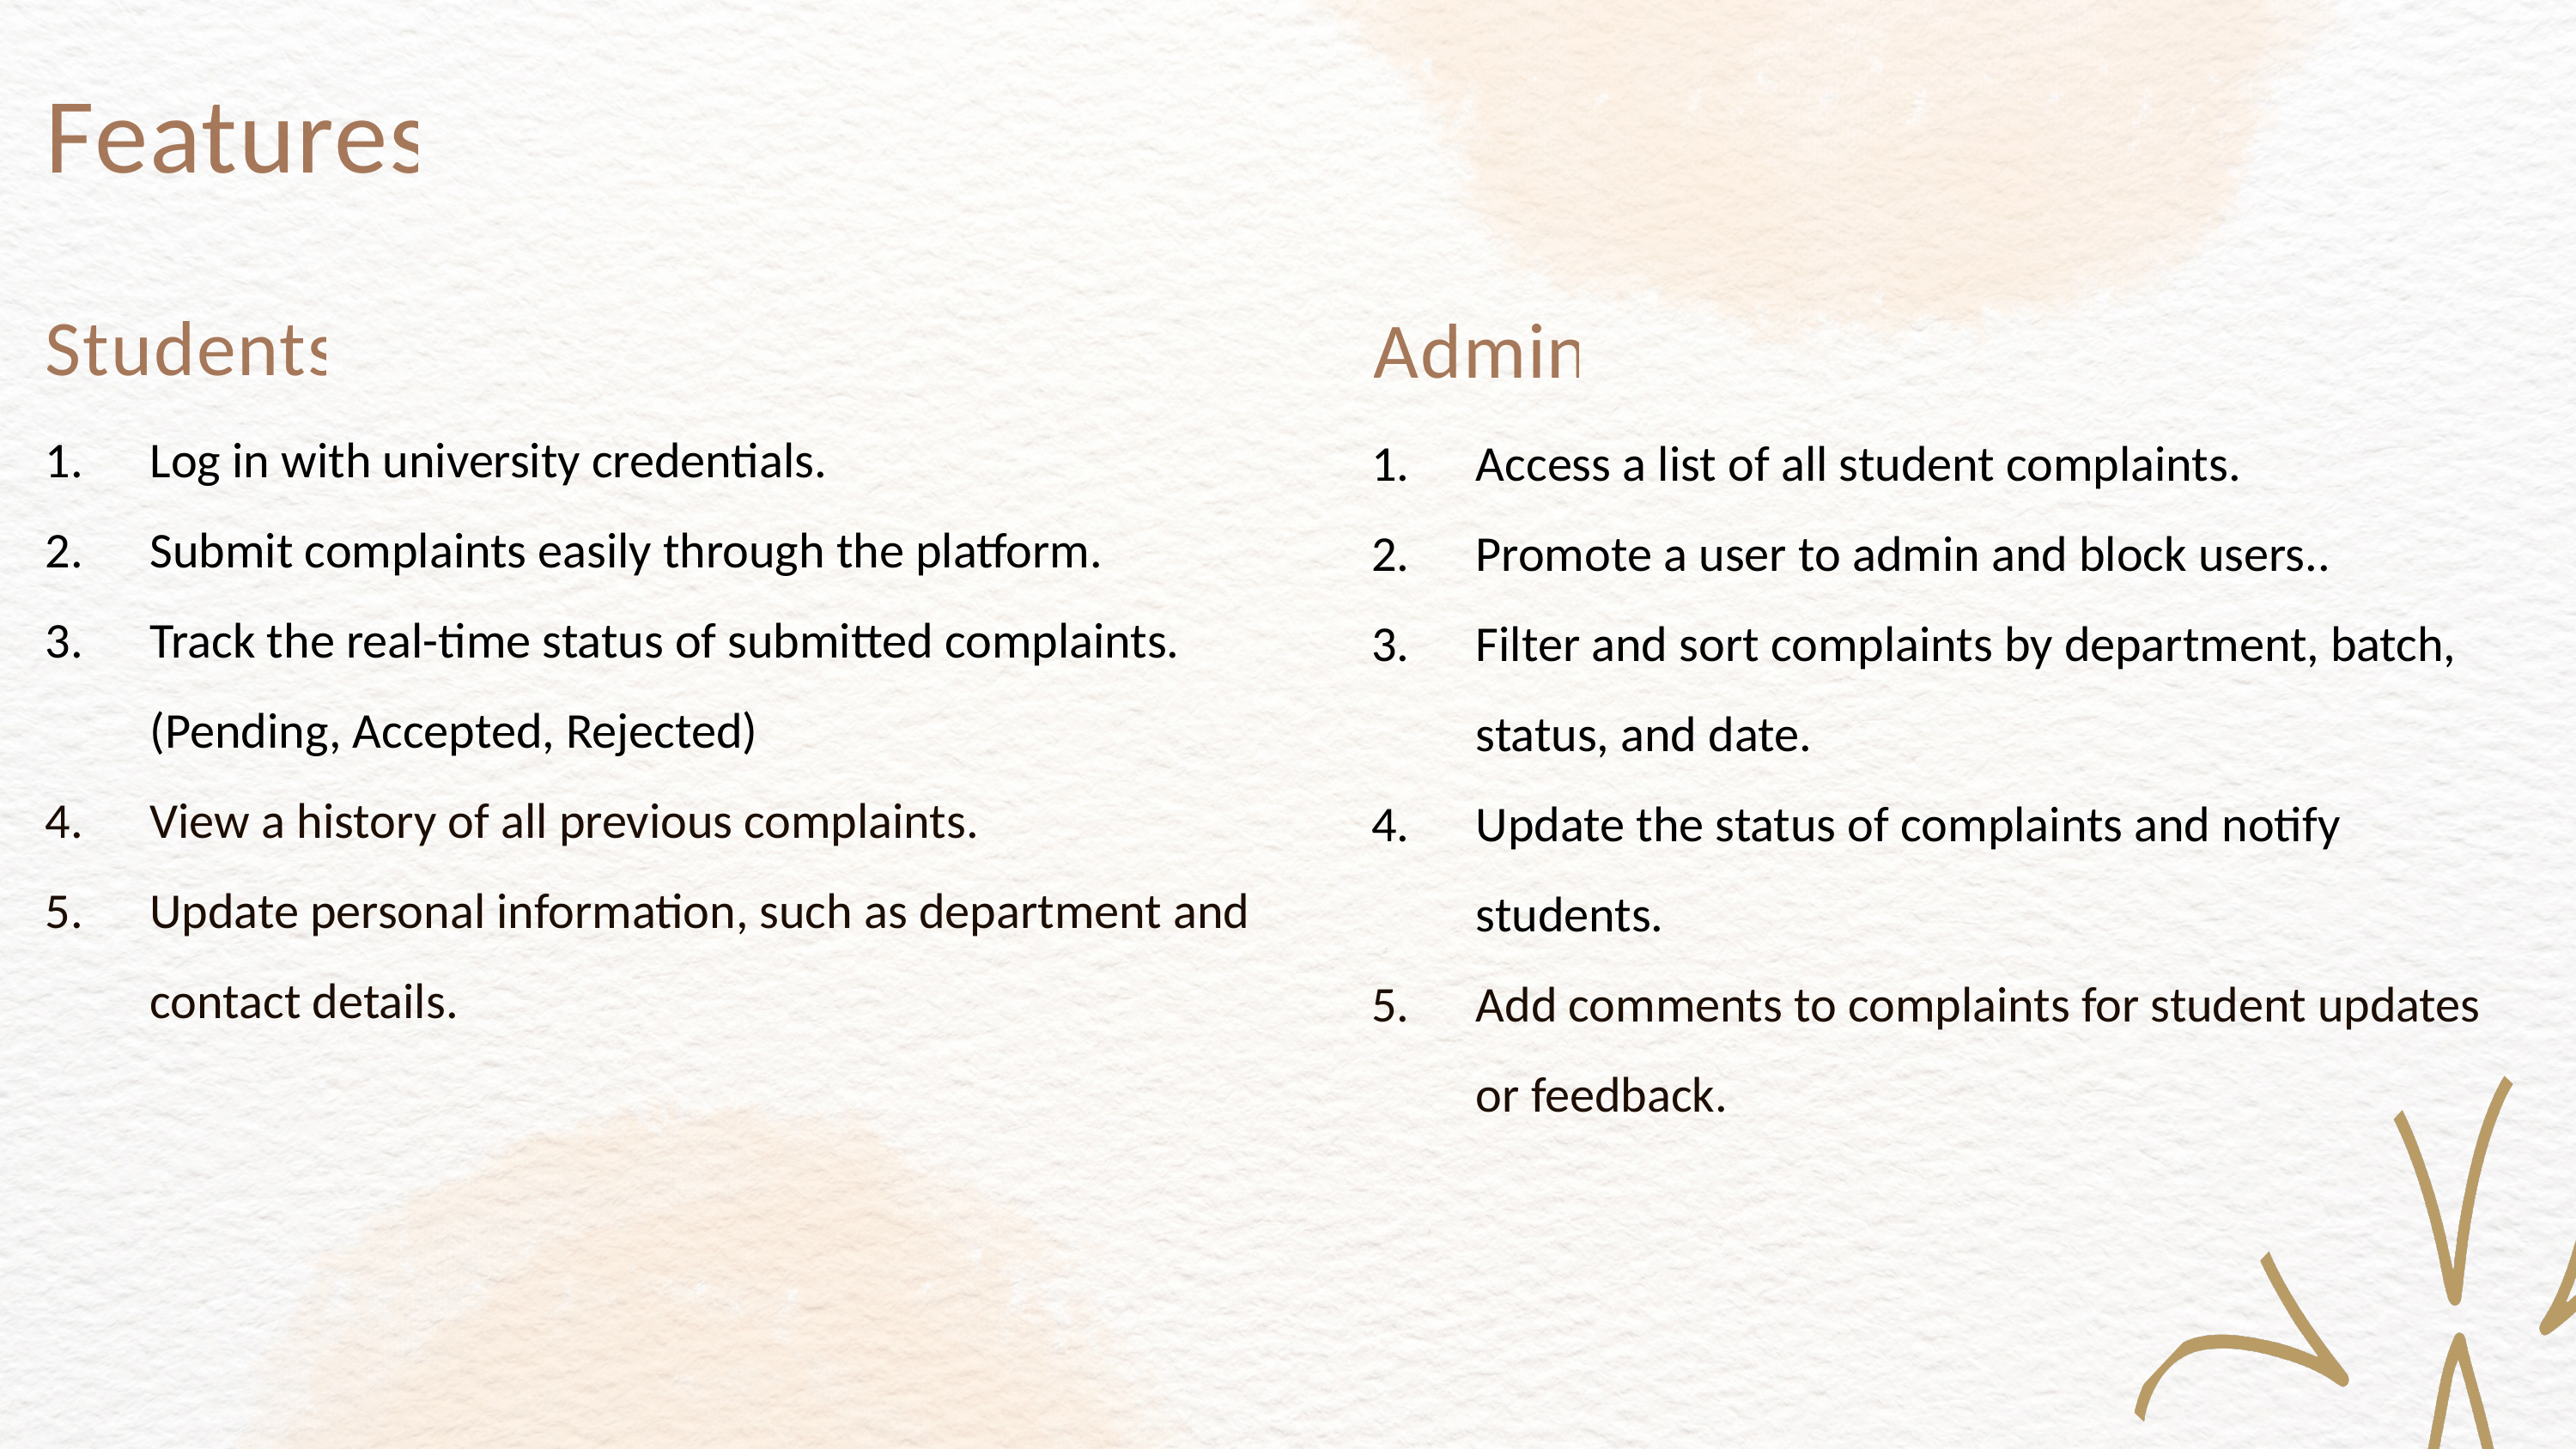

Features
Students
Admin
Log in with university credentials.
Submit complaints easily through the platform.
Track the real-time status of submitted complaints. (Pending, Accepted, Rejected)
View a history of all previous complaints.
Update personal information, such as department and contact details.
Access a list of all student complaints.
Promote a user to admin and block users..
Filter and sort complaints by department, batch, status, and date.
Update the status of complaints and notify students.
Add comments to complaints for student updates or feedback.